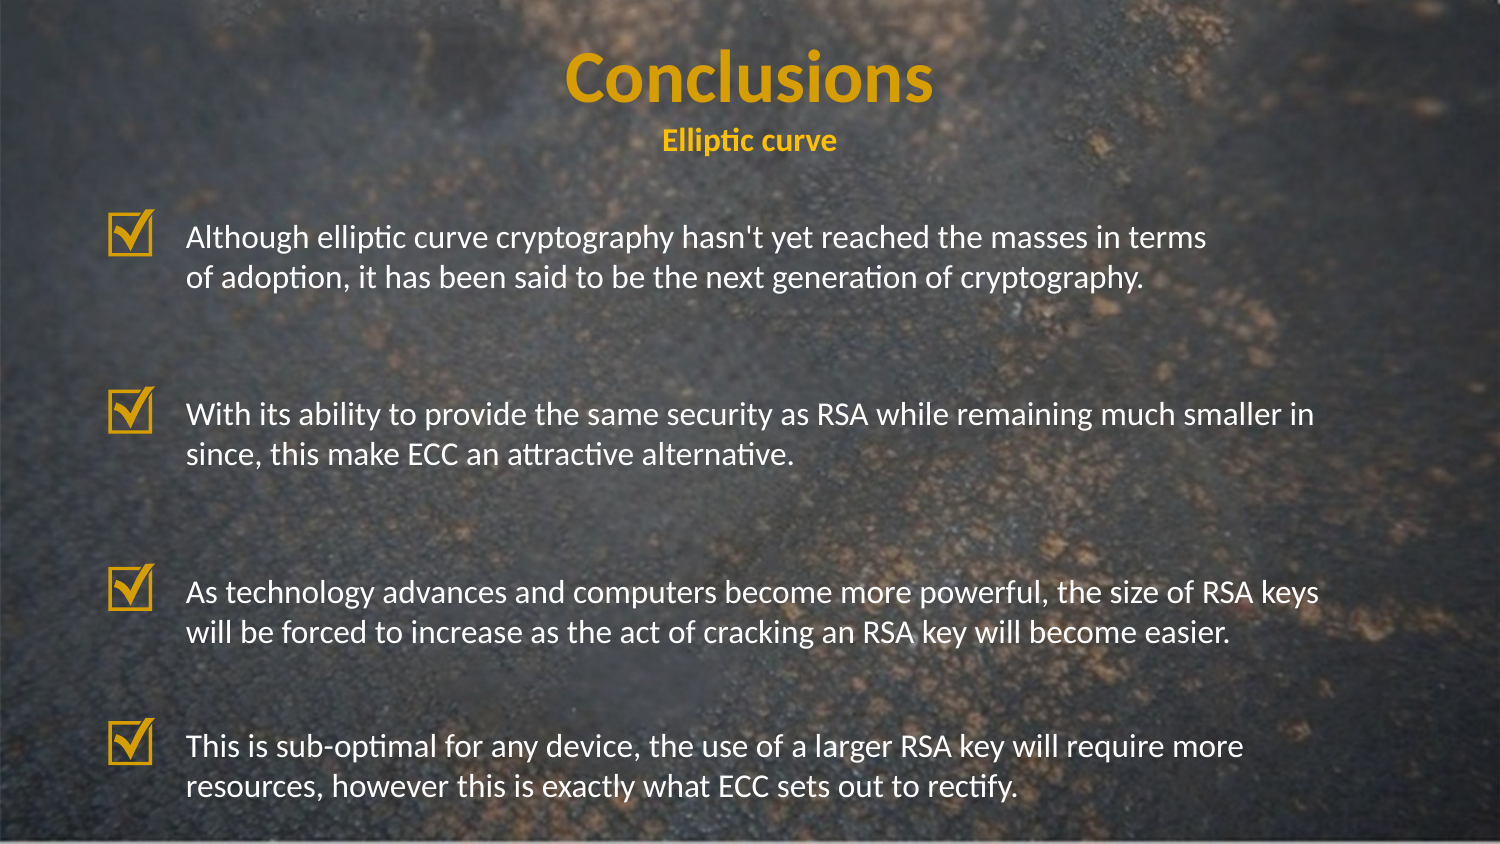

Conclusions
Elliptic curve
Although elliptic curve cryptography hasn't yet reached the masses in terms of adoption, it has been said to be the next generation of cryptography.

With its ability to provide the same security as RSA while remaining much smaller in
since, this make ECC an attractive alternative.

As technology advances and computers become more powerful, the size of RSA keys will be forced to increase as the act of cracking an RSA key will become easier.

This is sub-optimal for any device, the use of a larger RSA key will require more resources, however this is exactly what ECC sets out to rectify.